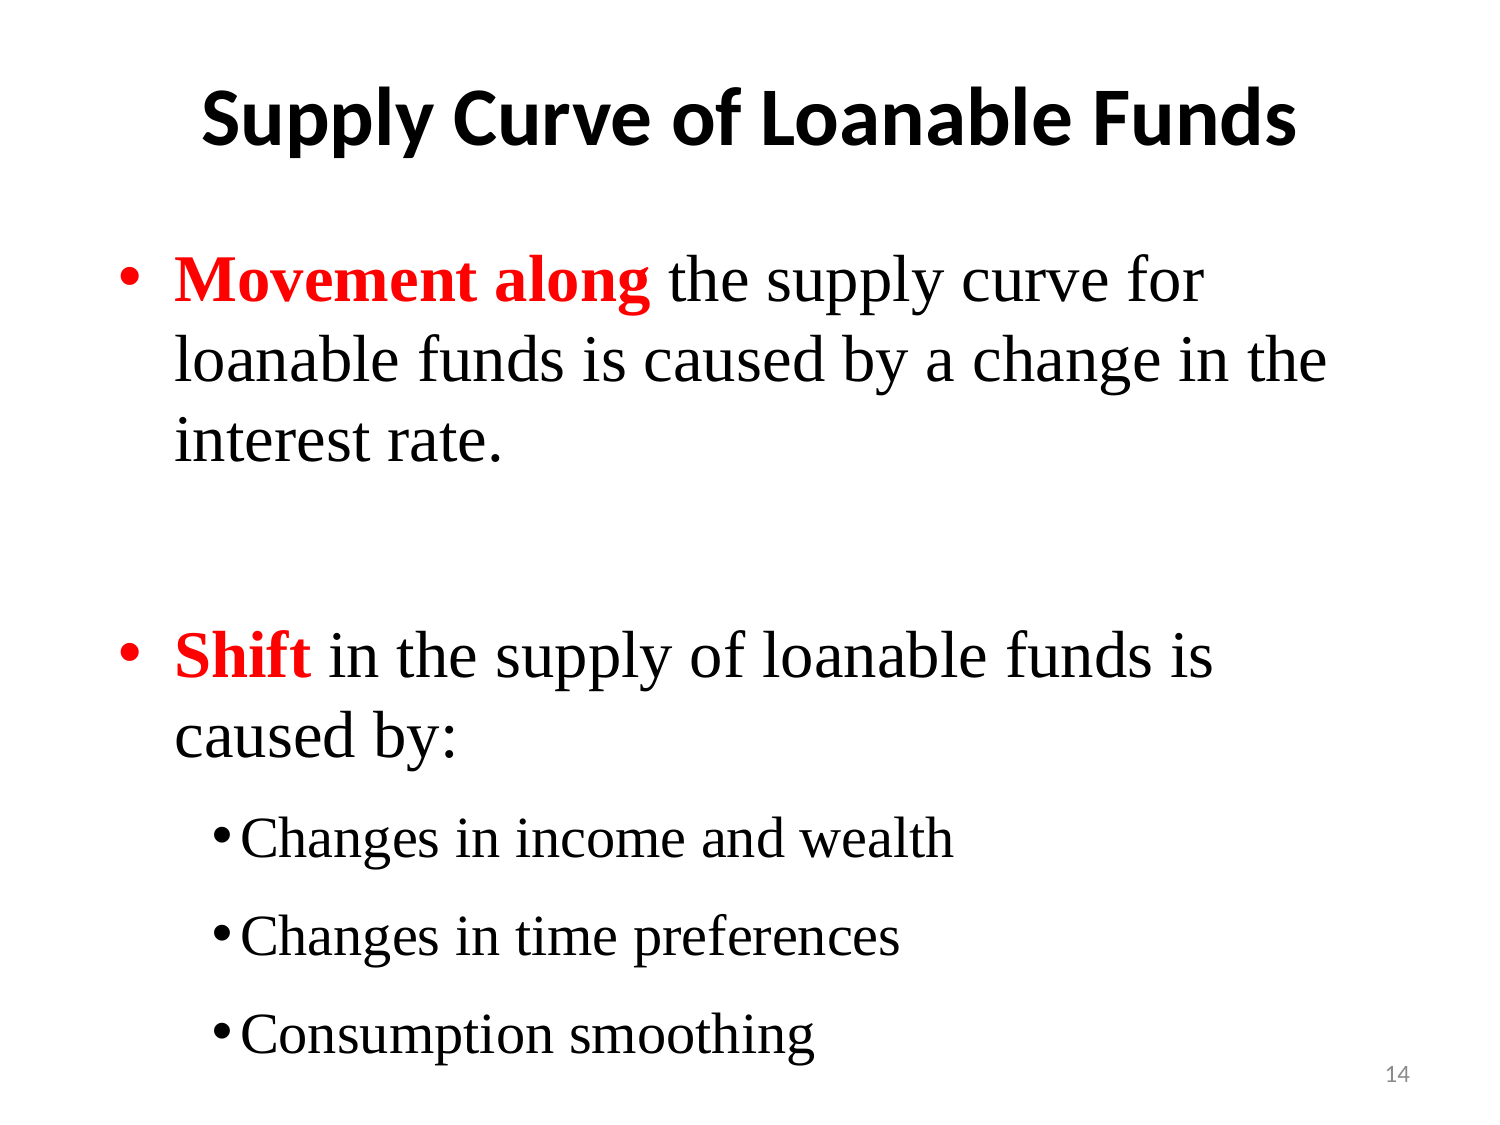

# Supply Curve of Loanable Funds
Movement along the supply curve for loanable funds is caused by a change in the interest rate.

Shift in the supply of loanable funds is caused by:
Changes in income and wealth
Changes in time preferences
Consumption smoothing
14